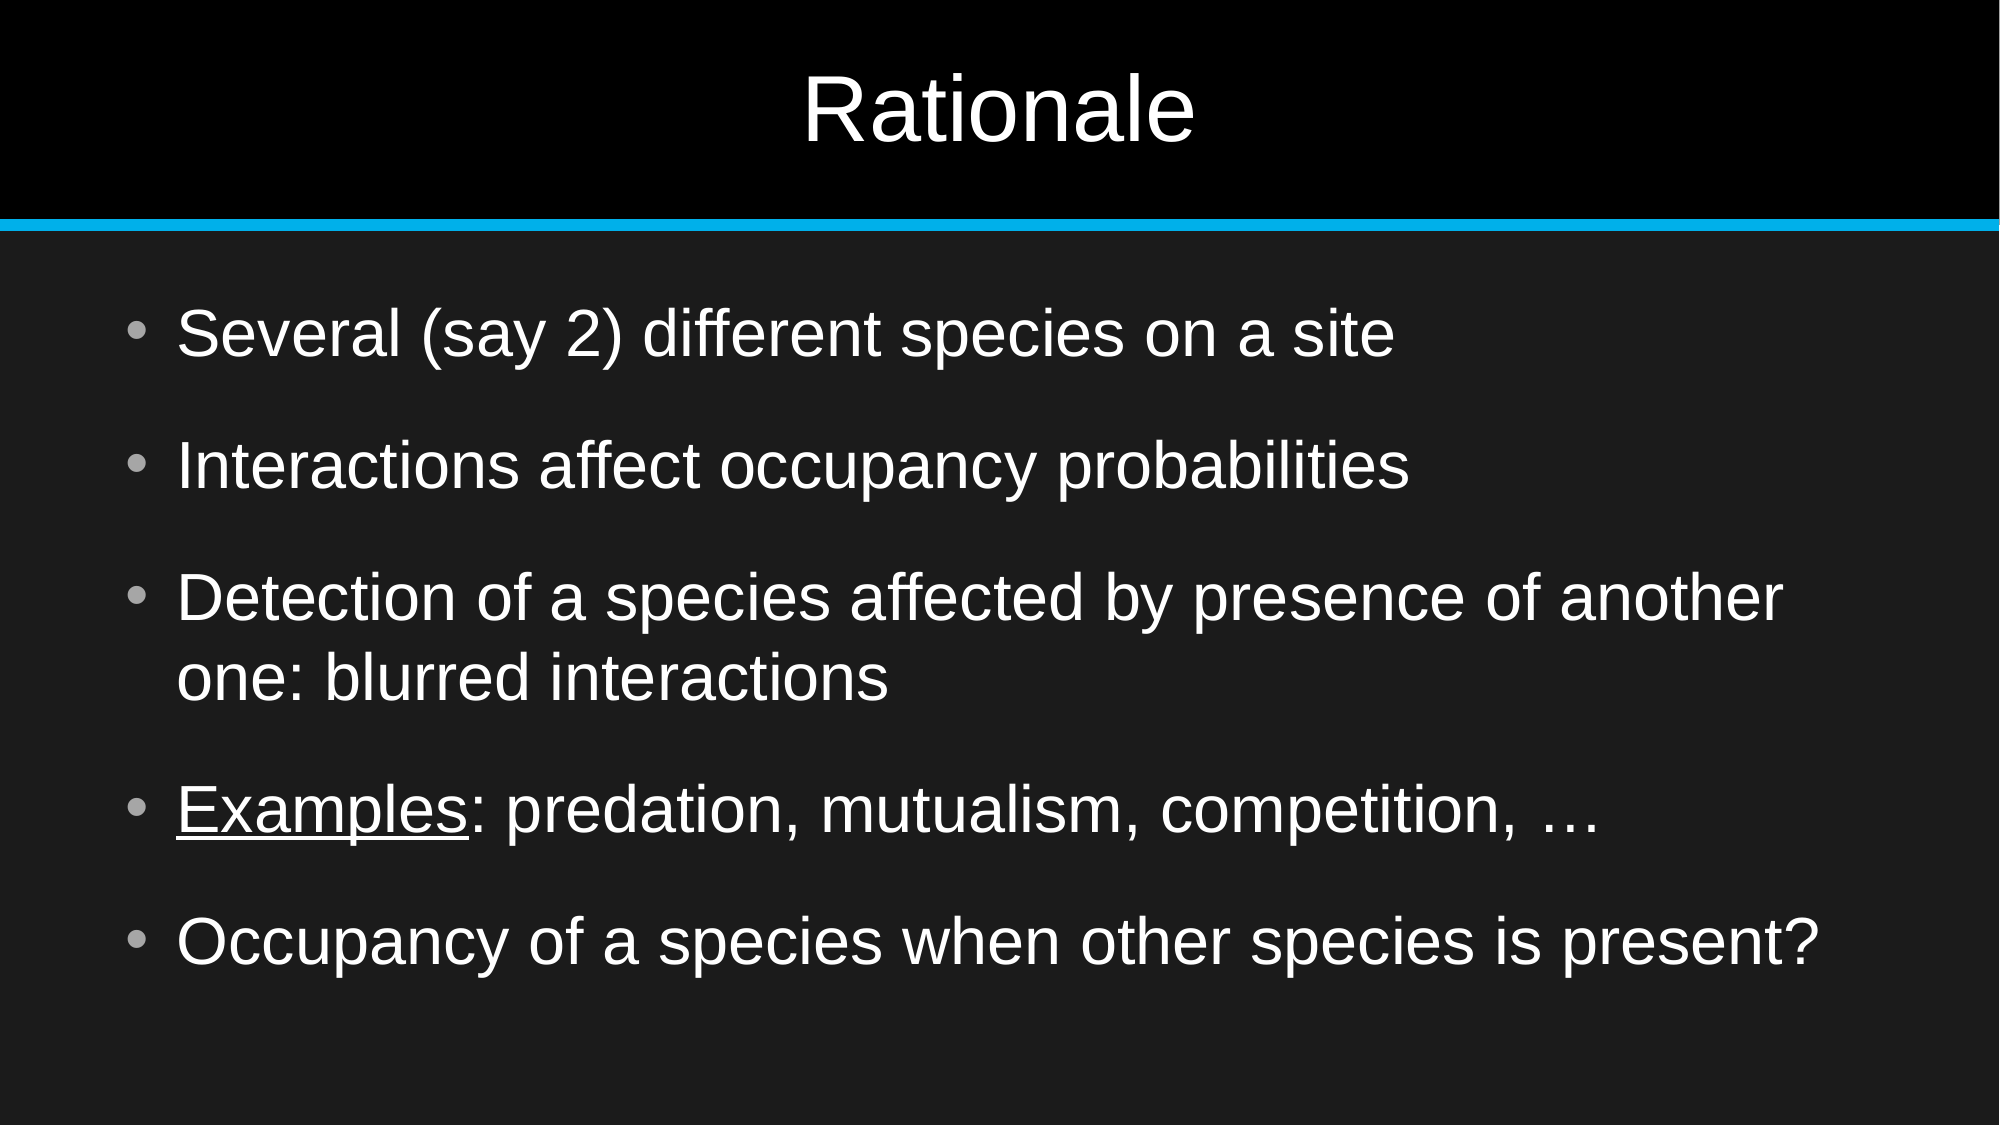

# Rationale
Several (say 2) different species on a site
Interactions affect occupancy probabilities
Detection of a species affected by presence of another one: blurred interactions
Examples: predation, mutualism, competition, …
Occupancy of a species when other species is present?